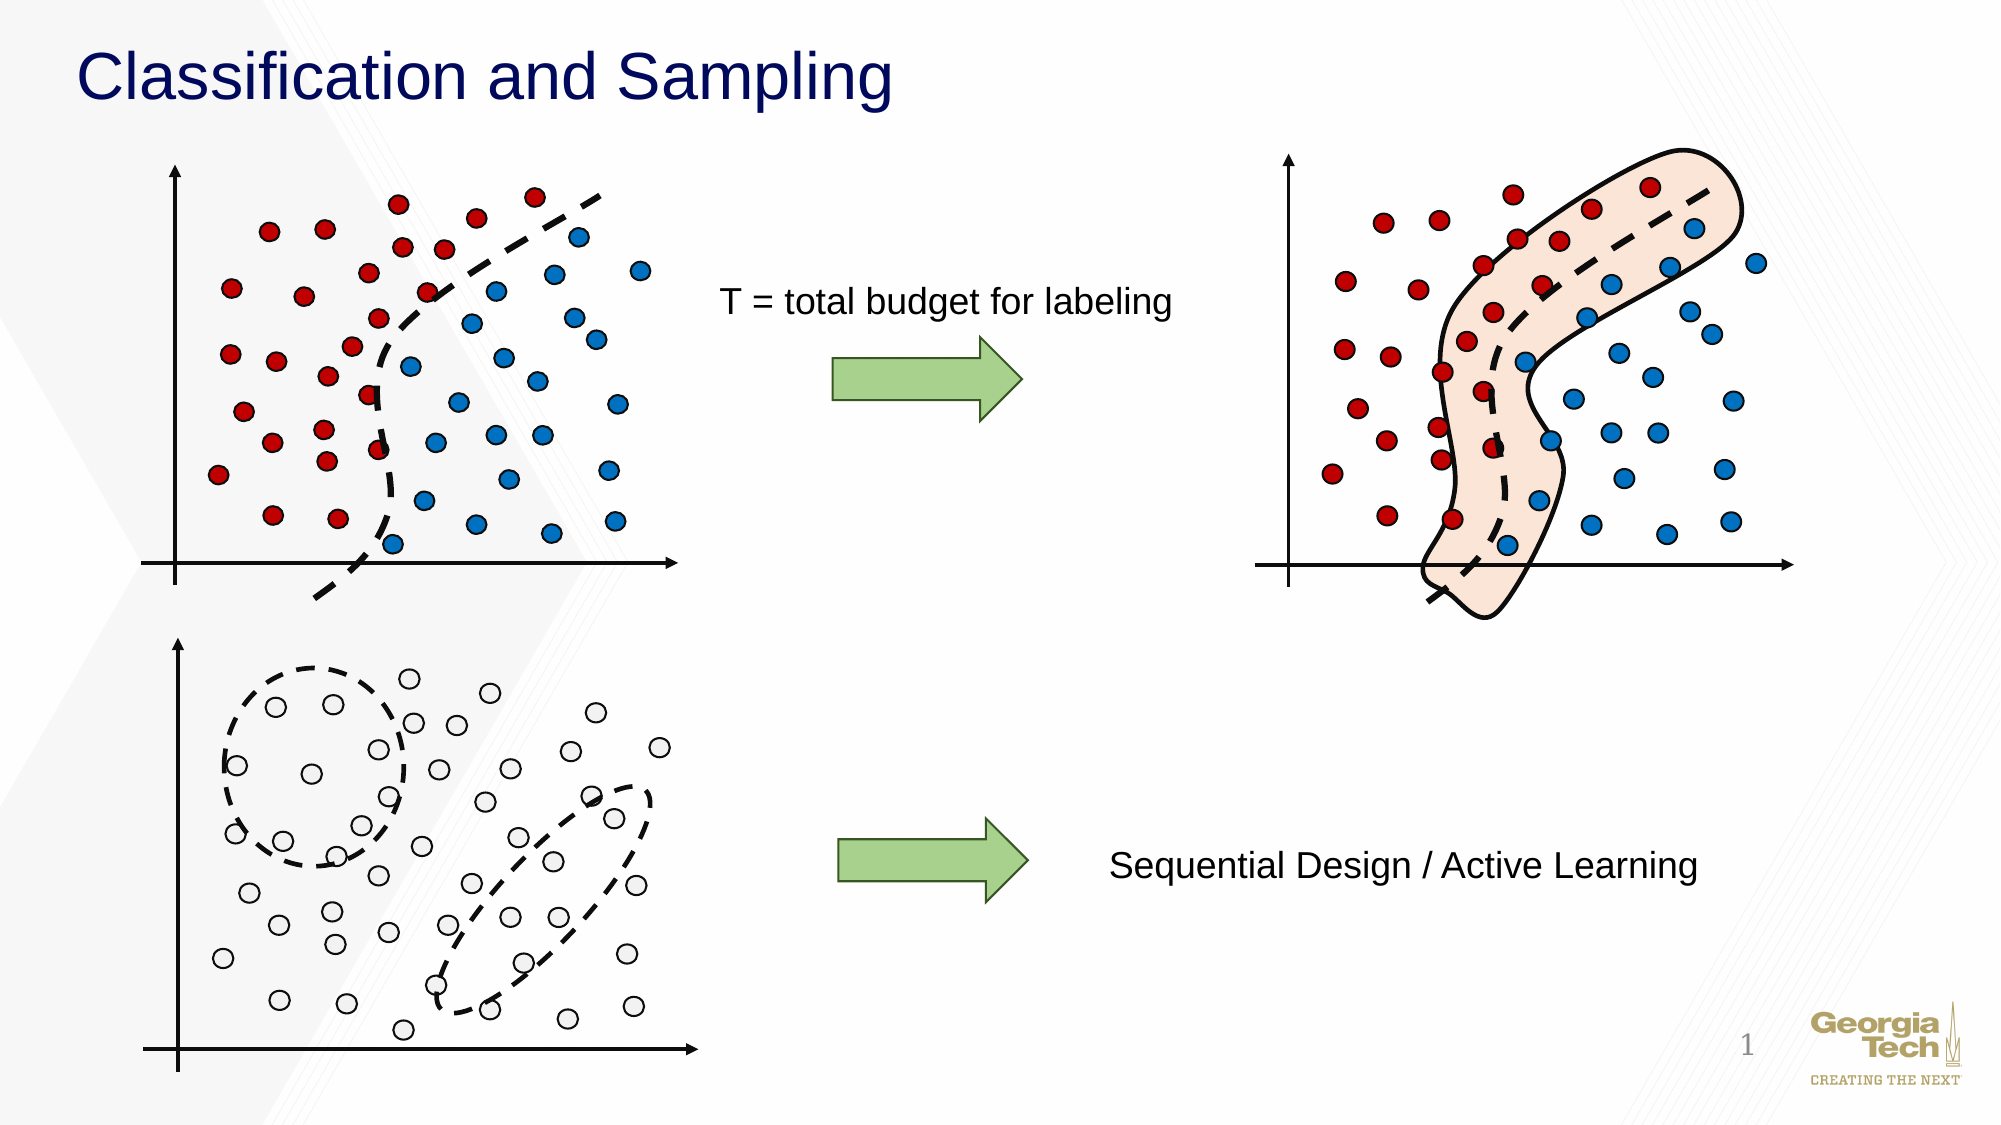

Classification and Sampling

T = total budget for labeling

Sequential Design / Active Learning
1